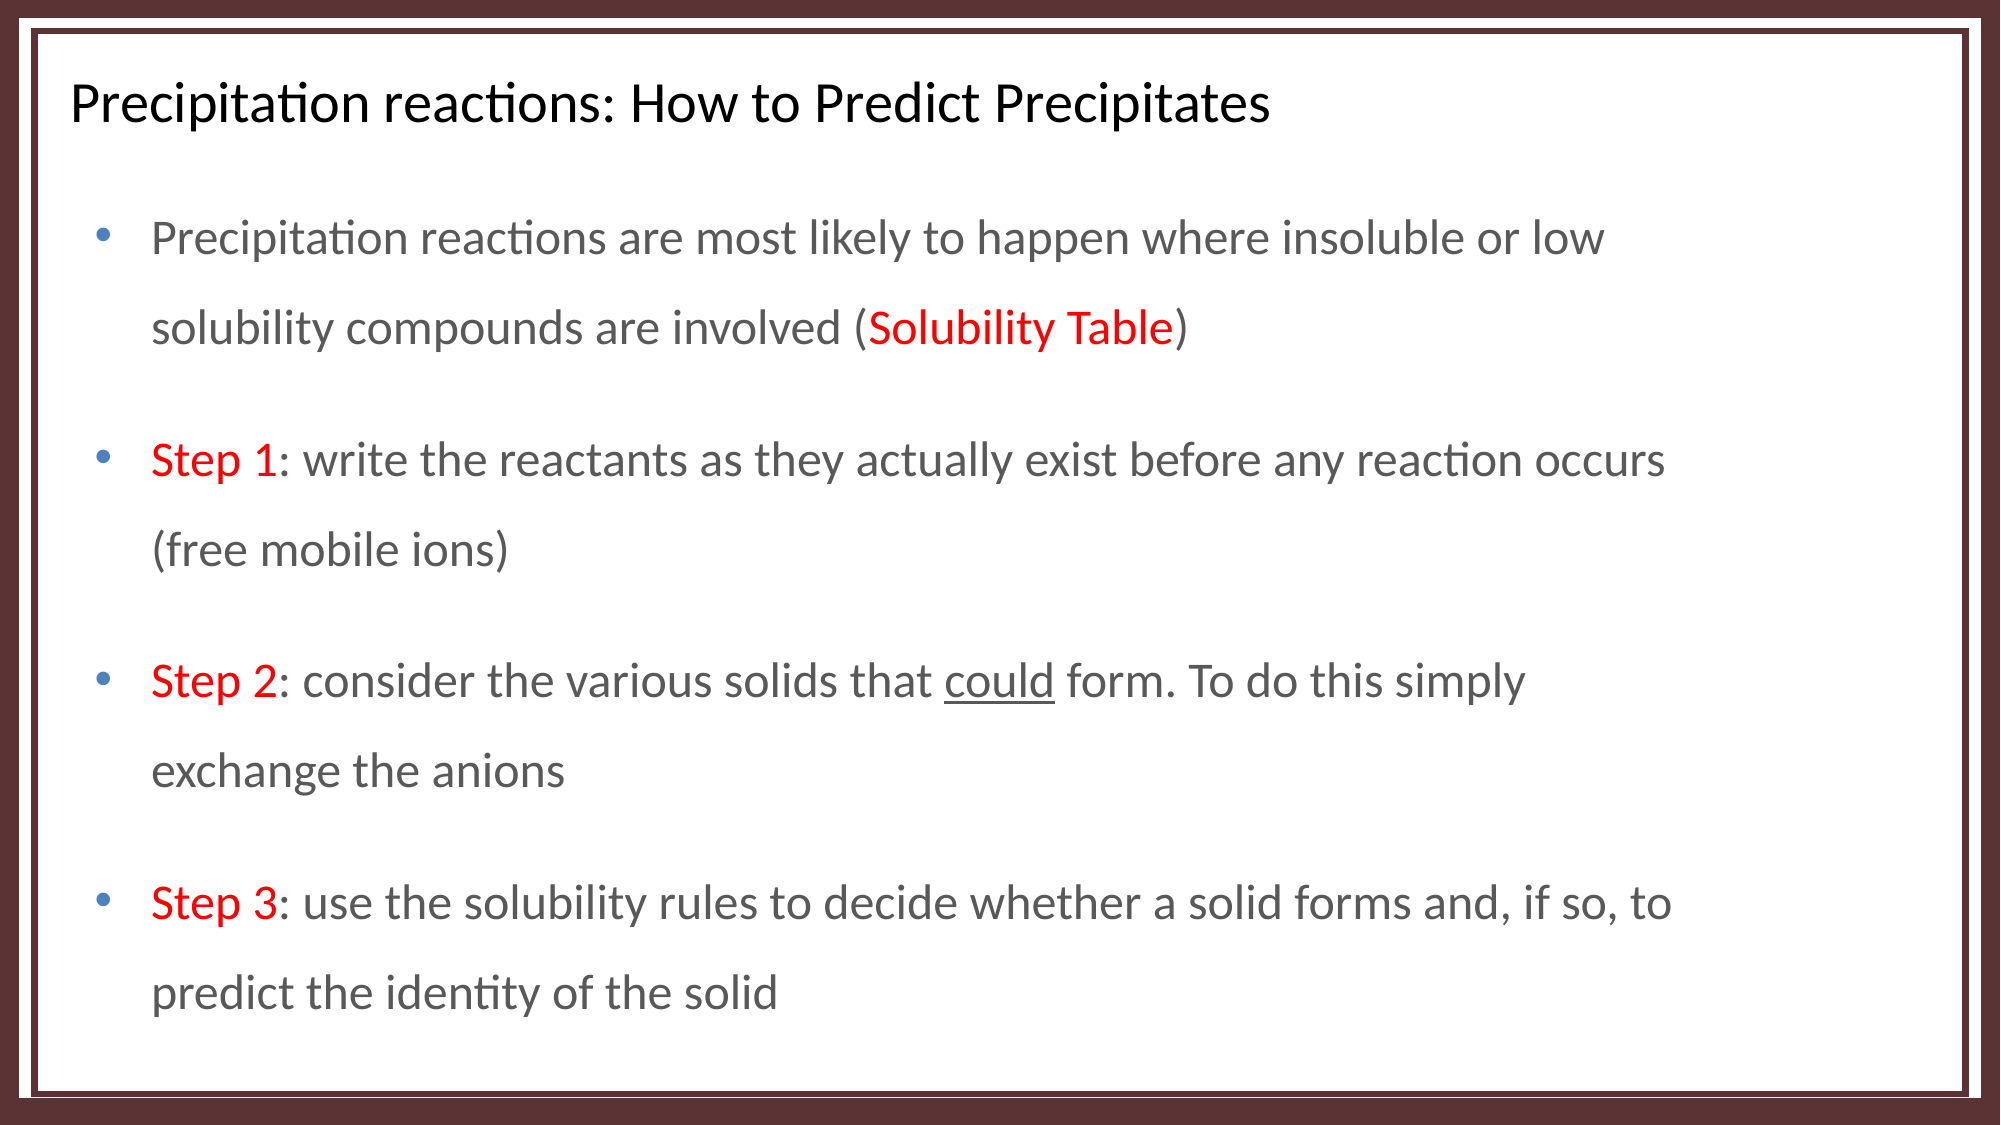

Precipitation reactions: How to Predict Precipitates
Precipitation reactions are most likely to happen where insoluble or low solubility compounds are involved (Solubility Table)
Step 1: write the reactants as they actually exist before any reaction occurs (free mobile ions)
Step 2: consider the various solids that could form. To do this simply exchange the anions
Step 3: use the solubility rules to decide whether a solid forms and, if so, to predict the identity of the solid